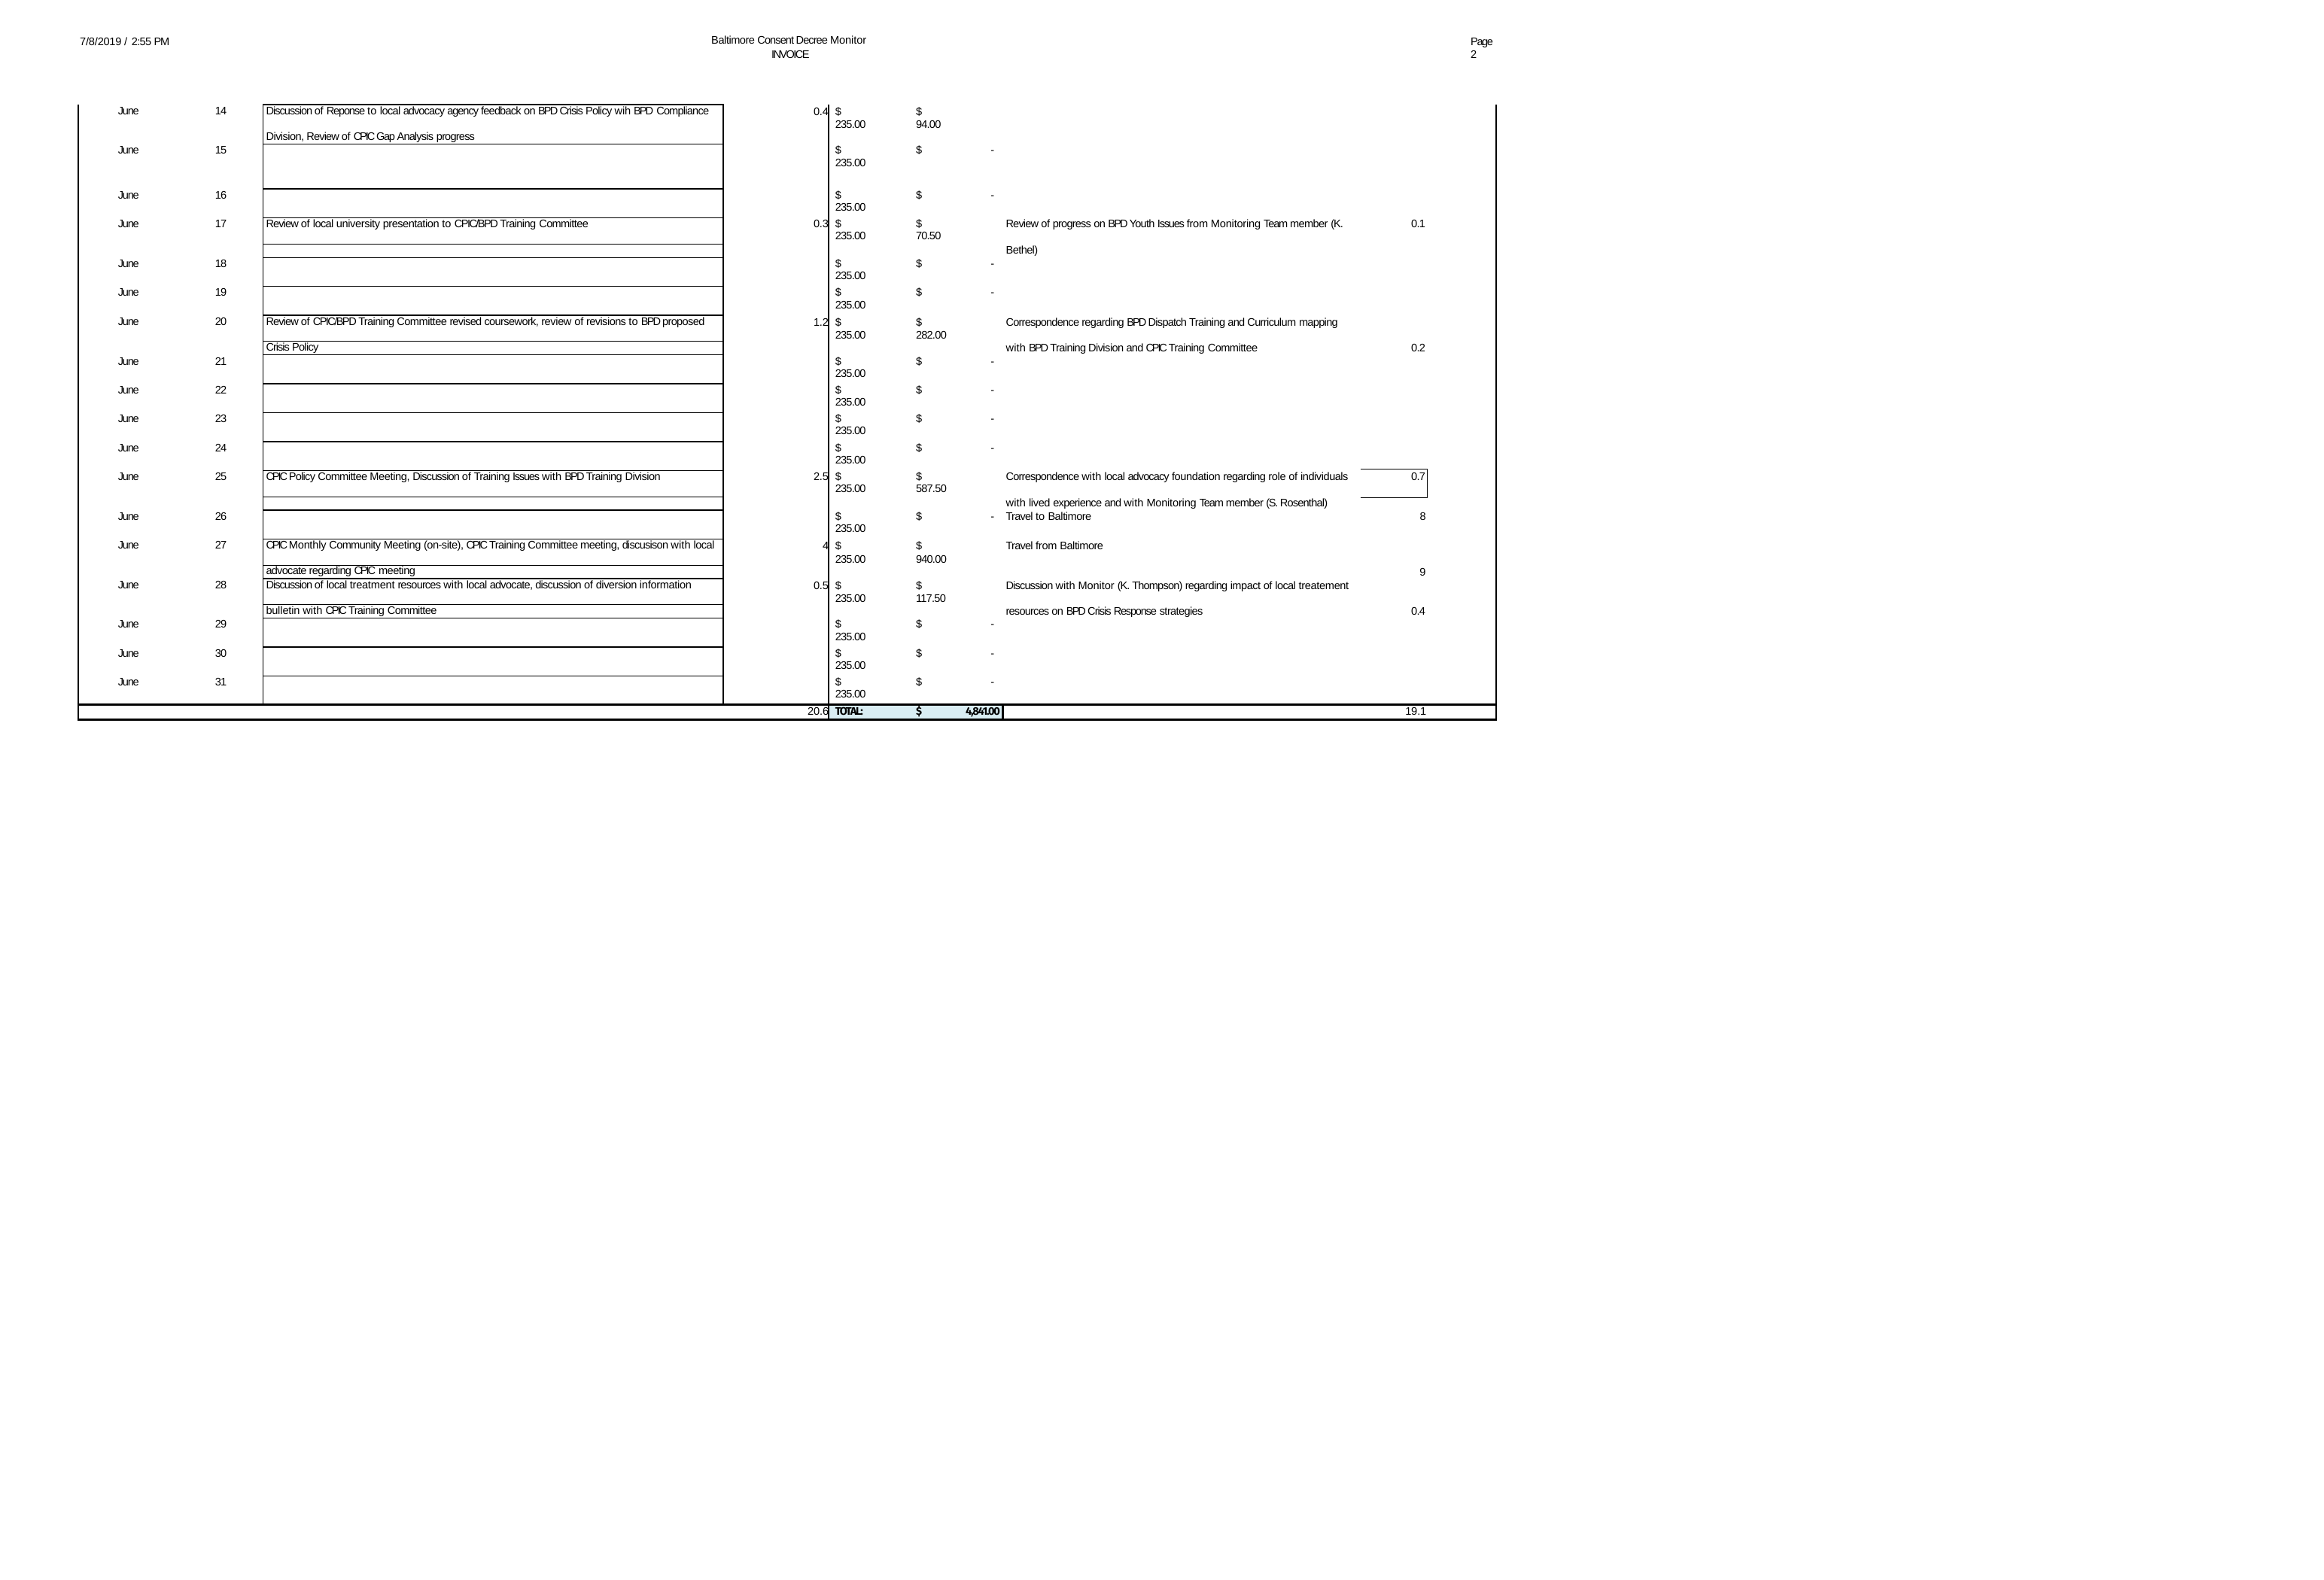

Baltimore Consent Decree Monitor  INVOICE
7/8/2019 / 2:55 PM
Page 2
| June | 14 | Discussion of Reponse to local advocacy agency feedback on BPD Crisis Policy wih BPD Compliance | 0.4 | $ 235.00 | $ 94.00 |  |  |
| --- | --- | --- | --- | --- | --- | --- | --- |
|  |  | Division, Review of CPIC Gap Analysis progress |  |  |  |  |  |
| June | 15 |  |  | $ 235.00 | $ - |  |  |
| June | 16 |  |  | $ 235.00 | $ - |  |  |
| June | 17 | Review of local university presentation to CPIC/BPD Training Committee | 0.3 | $ 235.00 | $ 70.50 | Review of progress on BPD Youth Issues from Monitoring Team member (K. | 0.1 |
|  |  |  |  |  |  | Bethel) |  |
| June | 18 |  |  | $ 235.00 | $ - |  |  |
| June | 19 |  |  | $ 235.00 | $ - |  |  |
| June | 20 | Review of CPIC/BPD Training Committee revised coursework, review of revisions to BPD proposed | 1.2 | $ 235.00 | $ 282.00 | Correspondence regarding BPD Dispatch Training and Curriculum mapping |  |
|  |  | Crisis Policy |  |  |  | with BPD Training Division and CPIC Training Committee | 0.2 |
| June | 21 |  |  | $ 235.00 | $ - |  |  |
| June | 22 |  |  | $ 235.00 | $ - |  |  |
| June | 23 |  |  | $ 235.00 | $ - |  |  |
| June | 24 |  |  | $ 235.00 | $ - |  |  |
| June | 25 | CPIC Policy Committee Meeting, Discussion of Training Issues with BPD Training Division | 2.5 | $ 235.00 | $ 587.50 | Correspondence with local advocacy foundation regarding role of individuals | 0.7 |
|  |  |  |  |  |  | with lived experience and with Monitoring Team member (S. Rosenthal) |  |
| June | 26 |  |  | $ 235.00 | $ - | Travel to Baltimore | 8 |
| June | 27 | CPIC Monthly Community Meeting (on-site), CPIC Training Committee meeting, discusison with local | 4 | $ 235.00 | $ 940.00 | Travel from Baltimore |  |
|  |  | advocate regarding CPIC meeting |  |  |  |  | 9 |
| June | 28 | Discussion of local treatment resources with local advocate, discussion of diversion information | 0.5 | $ 235.00 | $ 117.50 | Discussion with Monitor (K. Thompson) regarding impact of local treatement |  |
|  |  | bulletin with CPIC Training Committee |  |  |  | resources on BPD Crisis Response strategies | 0.4 |
| June | 29 |  |  | $ 235.00 | $ - |  |  |
| June | 30 |  |  | $ 235.00 | $ - |  |  |
| June | 31 |  |  | $ 235.00 | $ - |  |  |
| 20.6 |  |  |  | TOTAL: | $ 4,841.00 | 19.1 |  |